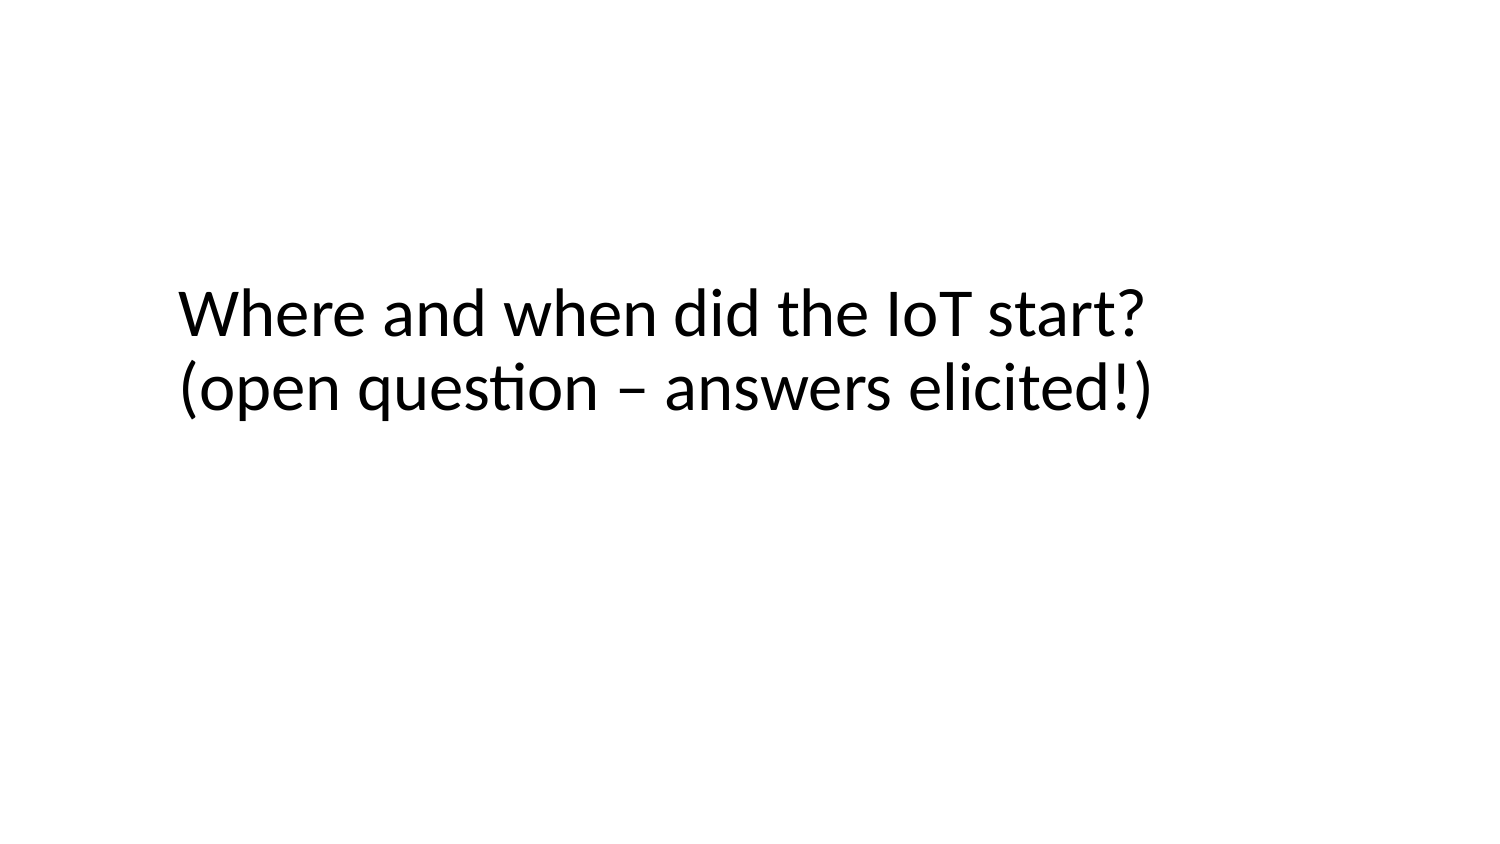

# Where and when did the IoT start? (open question – answers elicited!)